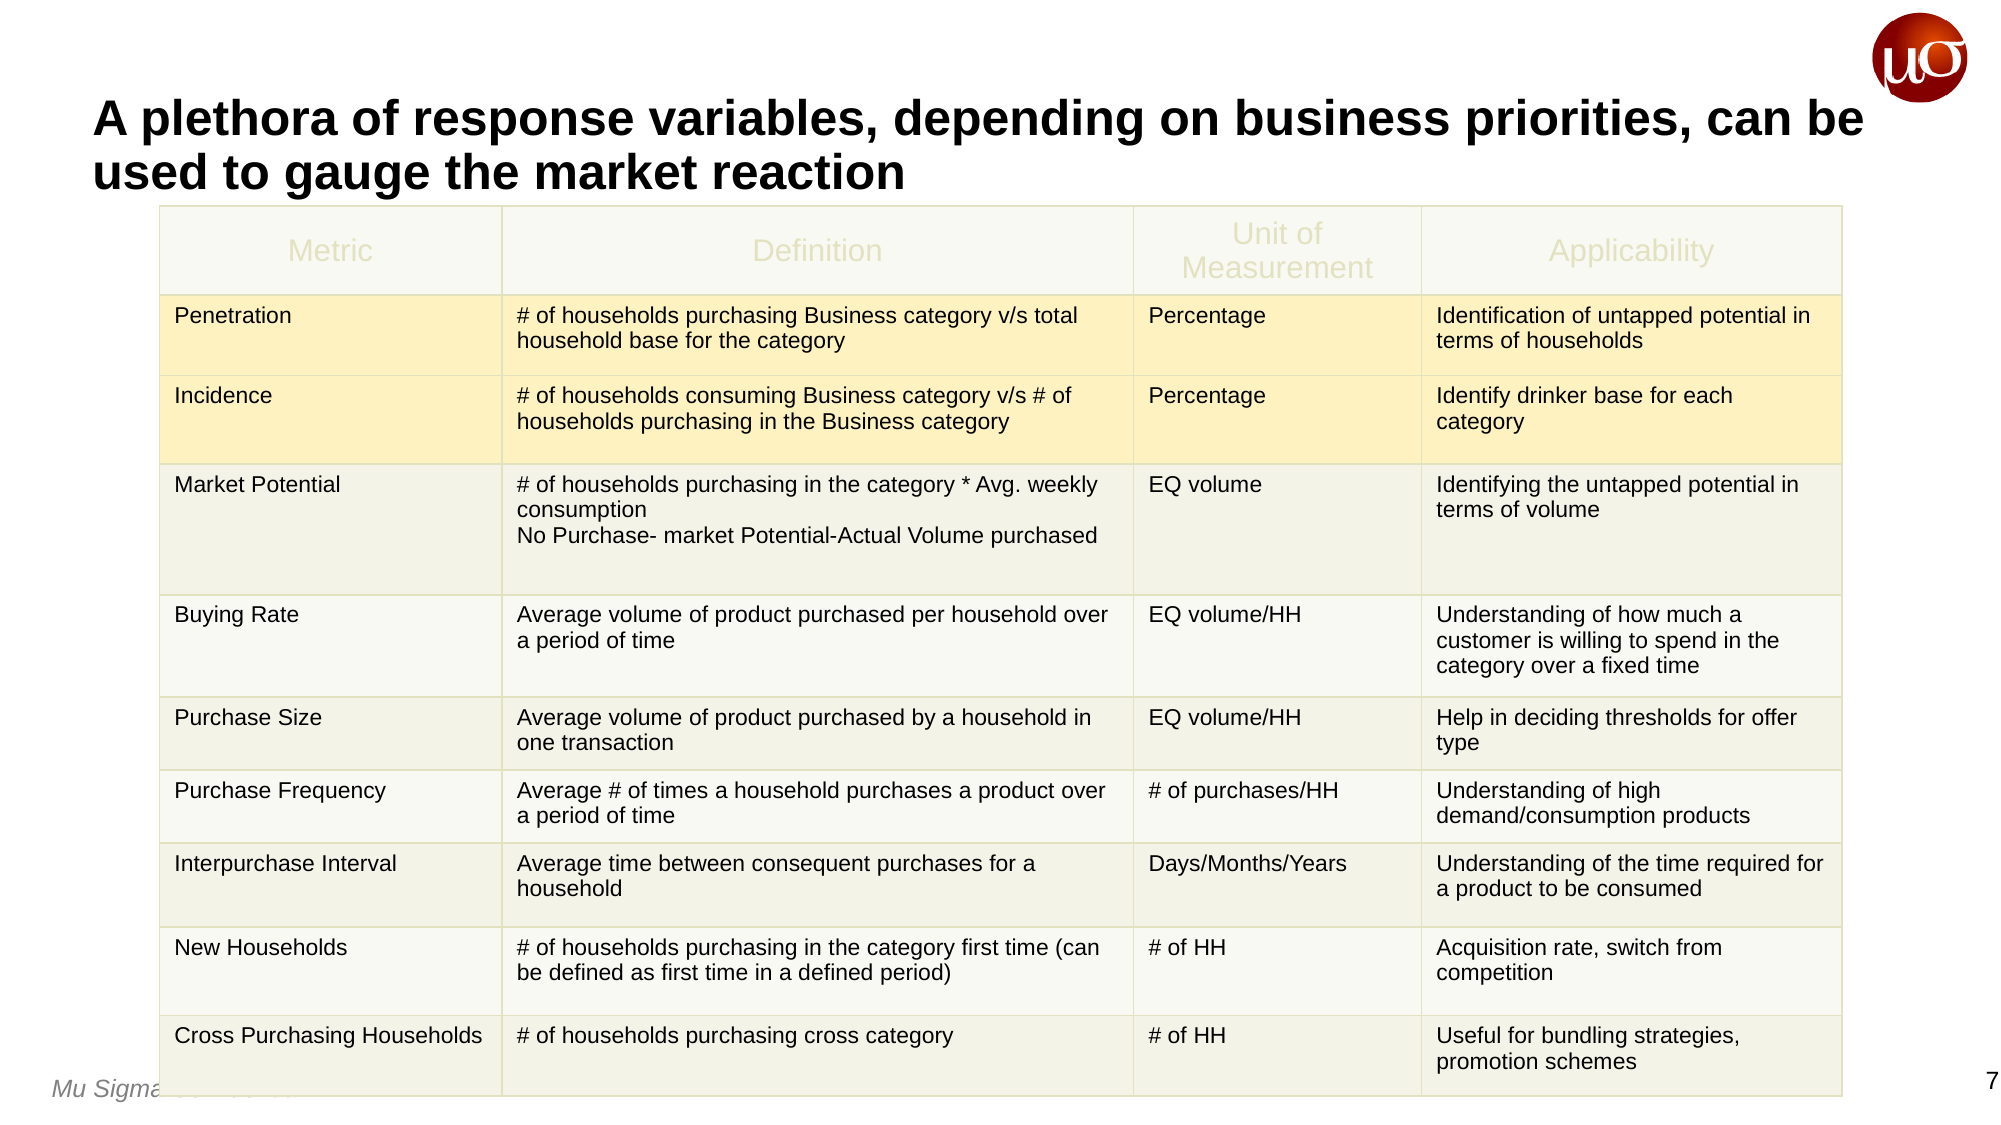

# A plethora of response variables, depending on business priorities, can be used to gauge the market reaction
| Metric | Definition | Unit of Measurement | Applicability |
| --- | --- | --- | --- |
| Penetration | # of households purchasing Business category v/s total household base for the category | Percentage | Identification of untapped potential in terms of households |
| Incidence | # of households consuming Business category v/s # of households purchasing in the Business category | Percentage | Identify drinker base for each category |
| Market Potential | # of households purchasing in the category \* Avg. weekly consumption No Purchase- market Potential-Actual Volume purchased | EQ volume | Identifying the untapped potential in terms of volume |
| Buying Rate | Average volume of product purchased per household over a period of time | EQ volume/HH | Understanding of how much a customer is willing to spend in the category over a fixed time |
| Purchase Size | Average volume of product purchased by a household in one transaction | EQ volume/HH | Help in deciding thresholds for offer type |
| Purchase Frequency | Average # of times a household purchases a product over a period of time | # of purchases/HH | Understanding of high demand/consumption products |
| Interpurchase Interval | Average time between consequent purchases for a household | Days/Months/Years | Understanding of the time required for a product to be consumed |
| New Households | # of households purchasing in the category first time (can be defined as first time in a defined period) | # of HH | Acquisition rate, switch from competition |
| Cross Purchasing Households | # of households purchasing cross category | # of HH | Useful for bundling strategies, promotion schemes |